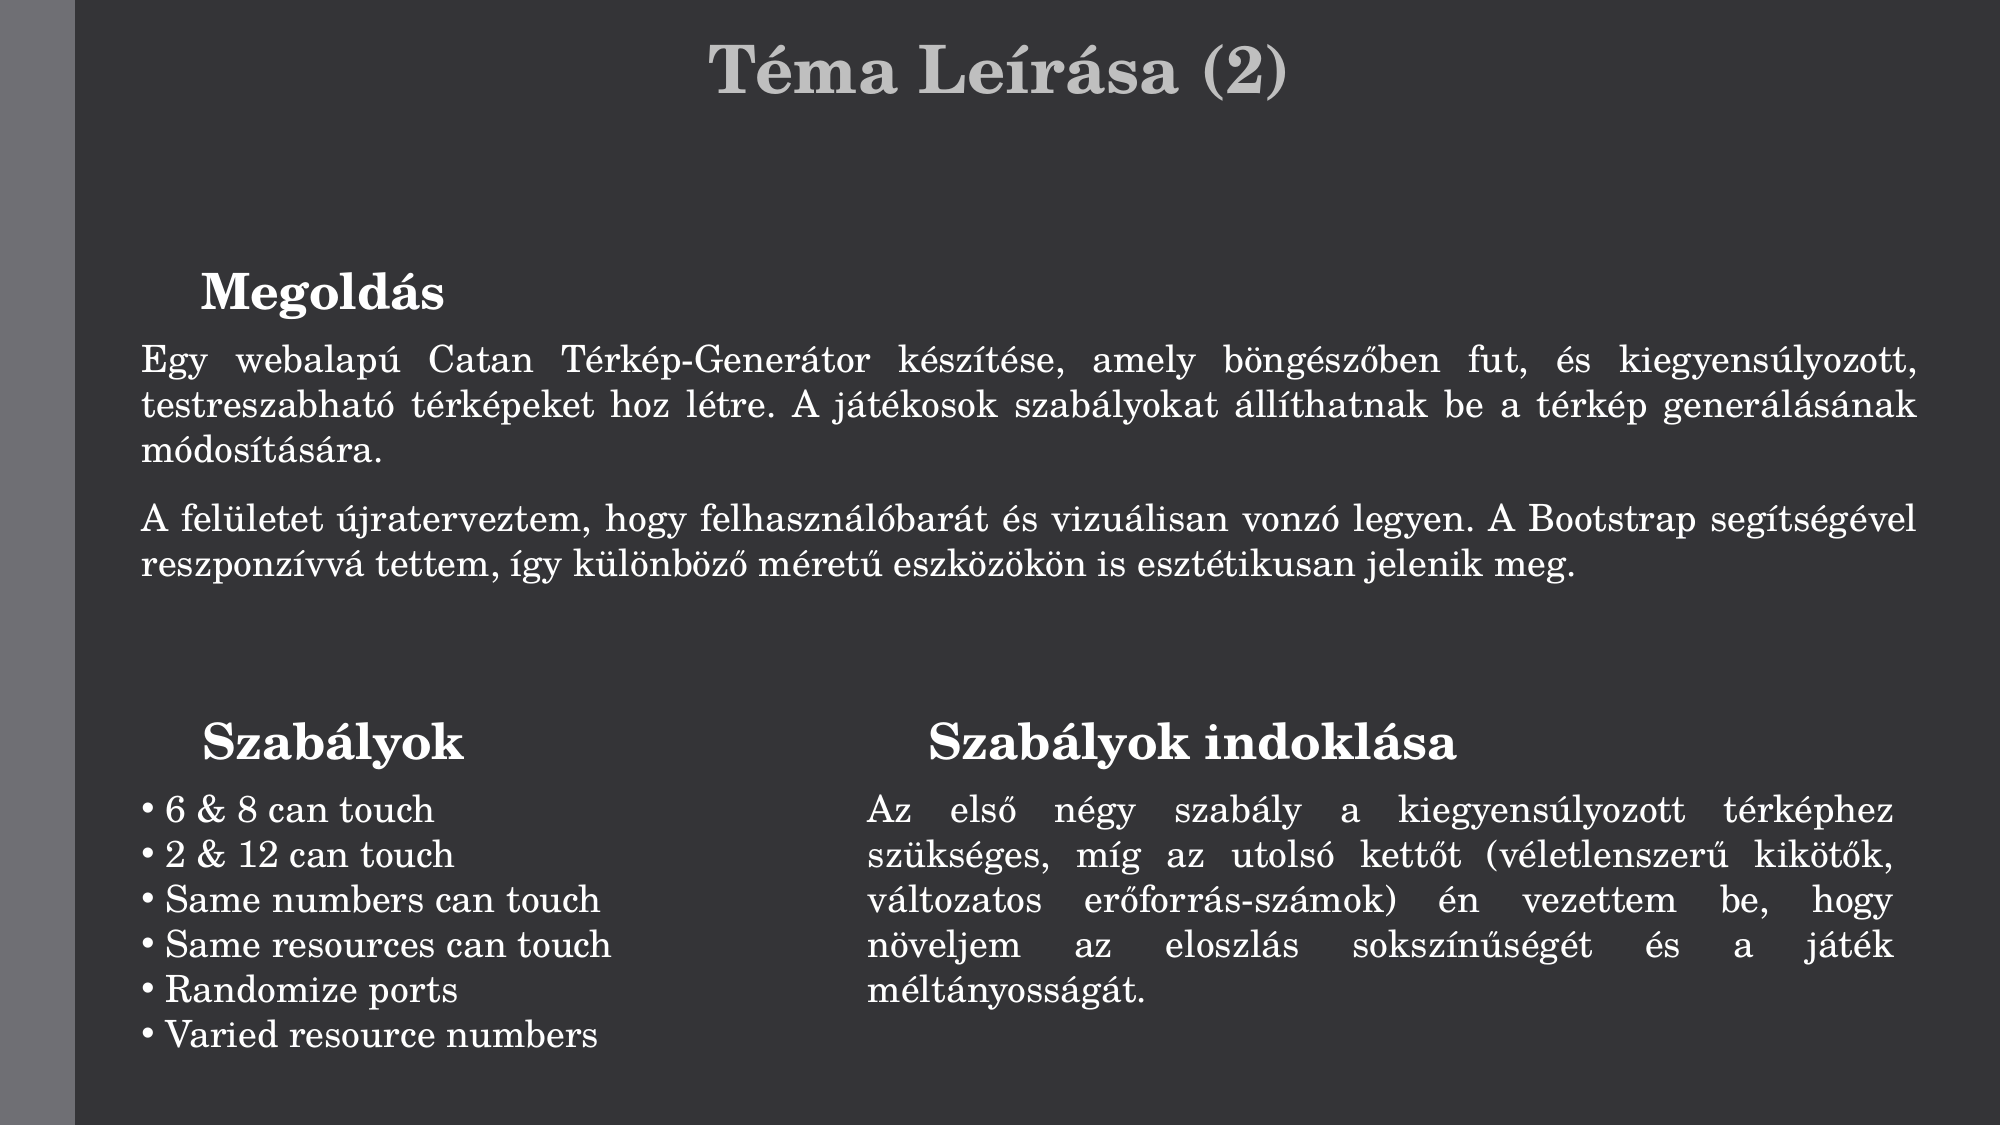

Téma Leírása (2)
Megoldás
Egy webalapú Catan Térkép-Generátor készítése, amely böngészőben fut, és kiegyensúlyozott, testreszabható térképeket hoz létre. A játékosok szabályokat állíthatnak be a térkép generálásának módosítására.
A felületet újraterveztem, hogy felhasználóbarát és vizuálisan vonzó legyen. A Bootstrap segítségével reszponzívvá tettem, így különböző méretű eszközökön is esztétikusan jelenik meg.
Szabályok indoklása
Szabályok
Az első négy szabály a kiegyensúlyozott térképhez szükséges, míg az utolsó kettőt (véletlenszerű kikötők, változatos erőforrás-számok) én vezettem be, hogy növeljem az eloszlás sokszínűségét és a játék méltányosságát.
 6 & 8 can touch
 2 & 12 can touch
 Same numbers can touch
 Same resources can touch
 Randomize ports
 Varied resource numbers